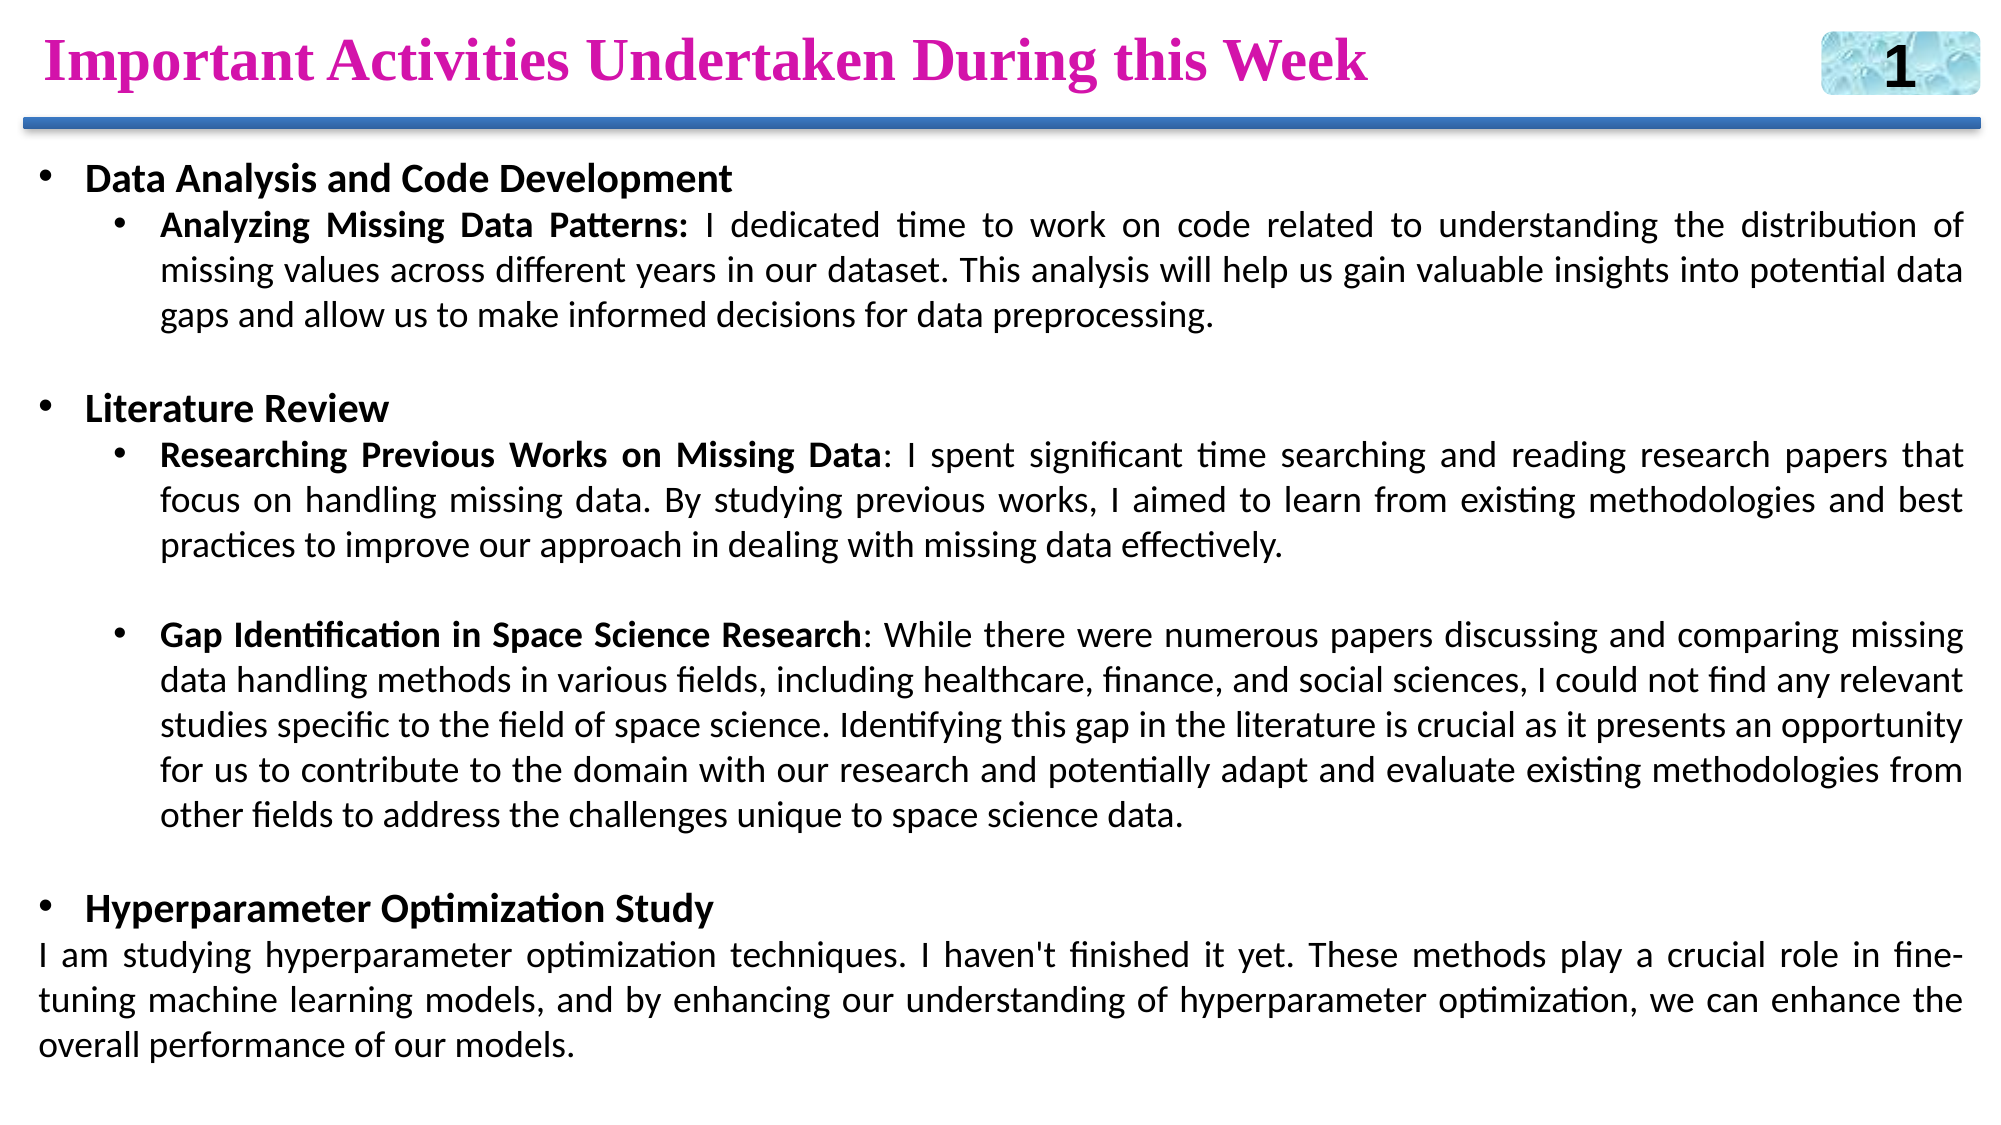

# Important Activities Undertaken During this Week
1

Data Analysis and Code Development
Analyzing Missing Data Patterns: I dedicated time to work on code related to understanding the distribution of missing values across different years in our dataset. This analysis will help us gain valuable insights into potential data gaps and allow us to make informed decisions for data preprocessing.

Literature Review
Researching Previous Works on Missing Data: I spent significant time searching and reading research papers that focus on handling missing data. By studying previous works, I aimed to learn from existing methodologies and best practices to improve our approach in dealing with missing data effectively.

Gap Identification in Space Science Research: While there were numerous papers discussing and comparing missing data handling methods in various fields, including healthcare, finance, and social sciences, I could not find any relevant studies specific to the field of space science. Identifying this gap in the literature is crucial as it presents an opportunity for us to contribute to the domain with our research and potentially adapt and evaluate existing methodologies from other fields to address the challenges unique to space science data.

Hyperparameter Optimization Study
I am studying hyperparameter optimization techniques. I haven't finished it yet. These methods play a crucial role in fine-tuning machine learning models, and by enhancing our understanding of hyperparameter optimization, we can enhance the overall performance of our models.